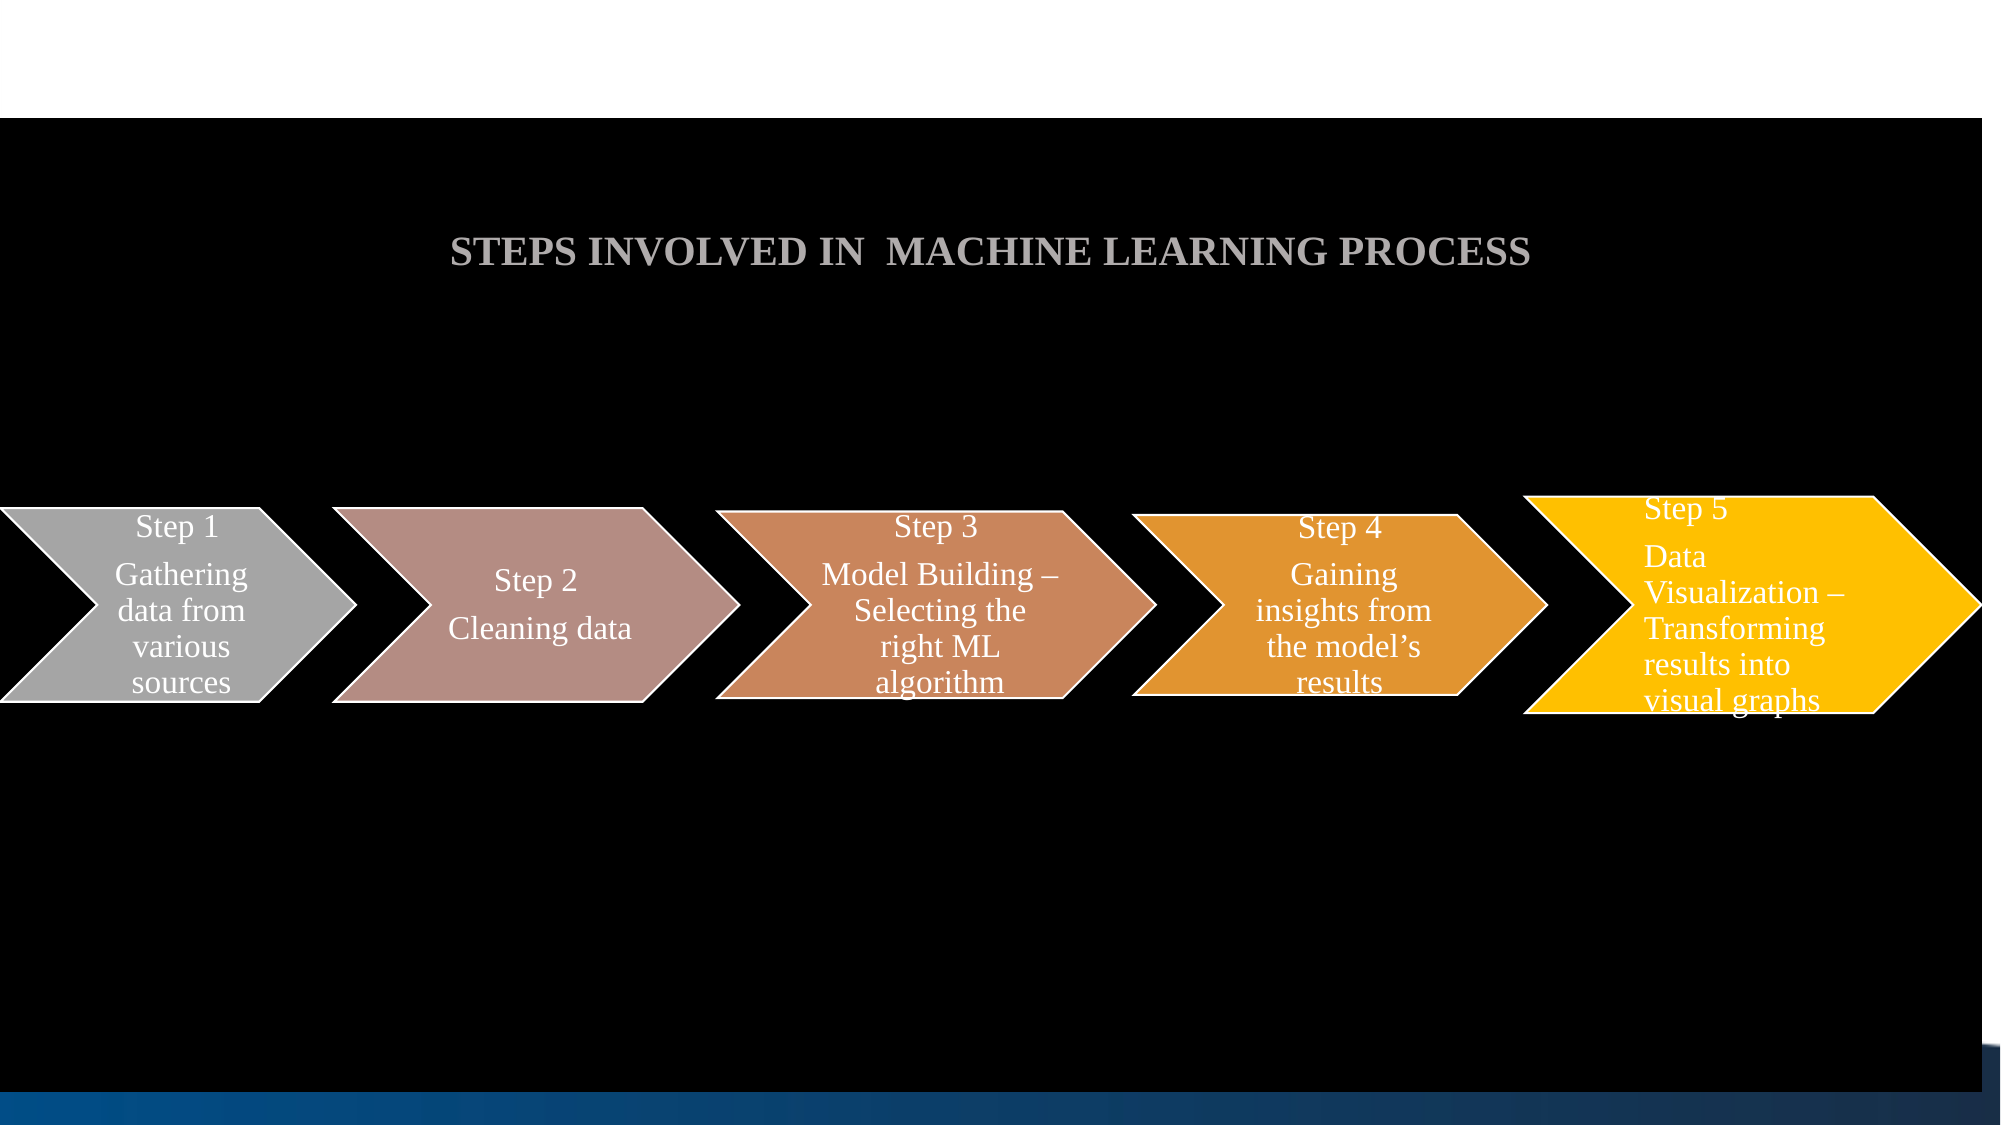

Step 1
Gathering data from various sources
Step 2
Cleaning data
Step 3
Model Building –Selecting the right ML algorithm
Step 4
Gaining insights from the model’s results
Step 5
Data Visualization –Transforming results into visual graphs
STEPS INVOLVED IN  MACHINE LEARNING PROCESS